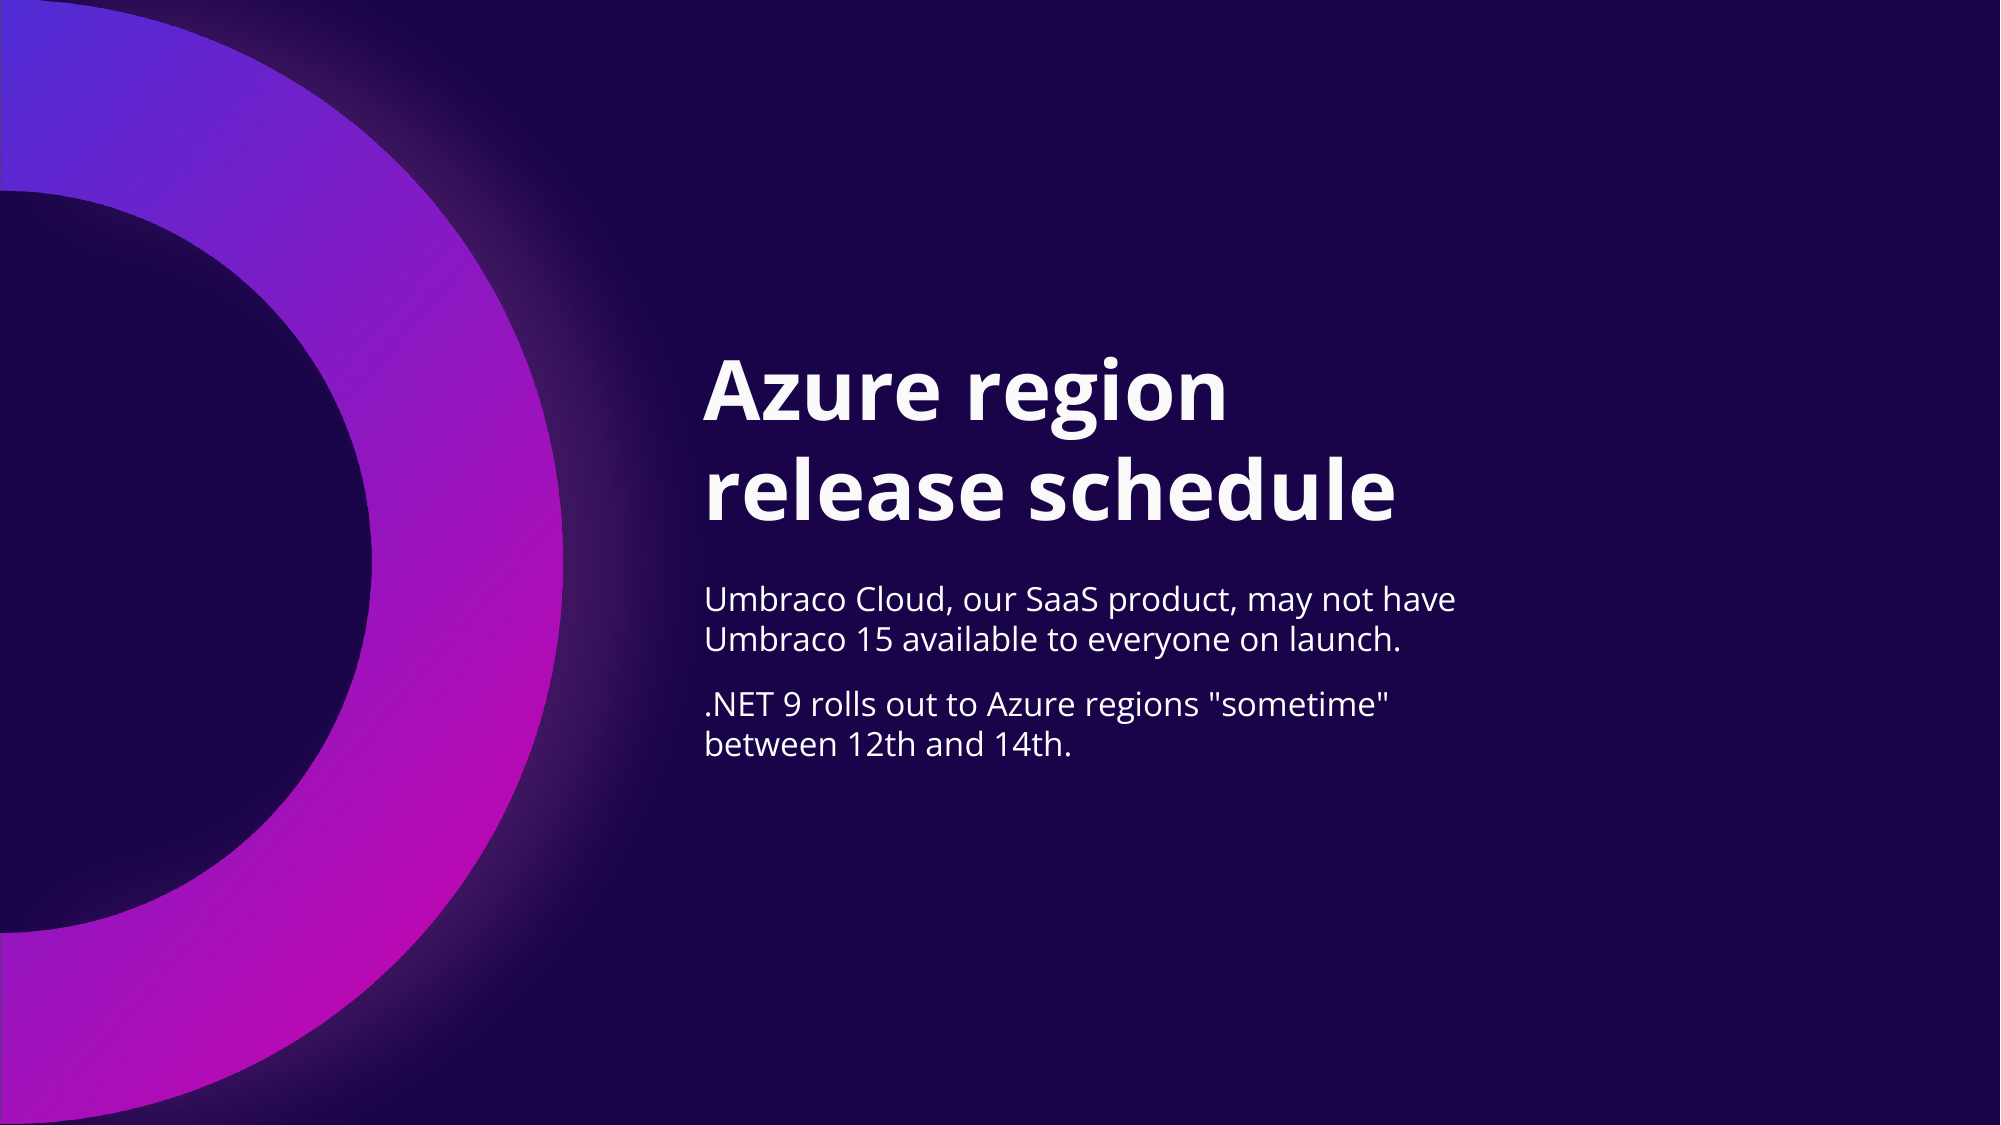

# Azure region release schedule
Umbraco Cloud, our SaaS product, may not have Umbraco 15 available to everyone on launch.
.NET 9 rolls out to Azure regions "sometime" between 12th and 14th.